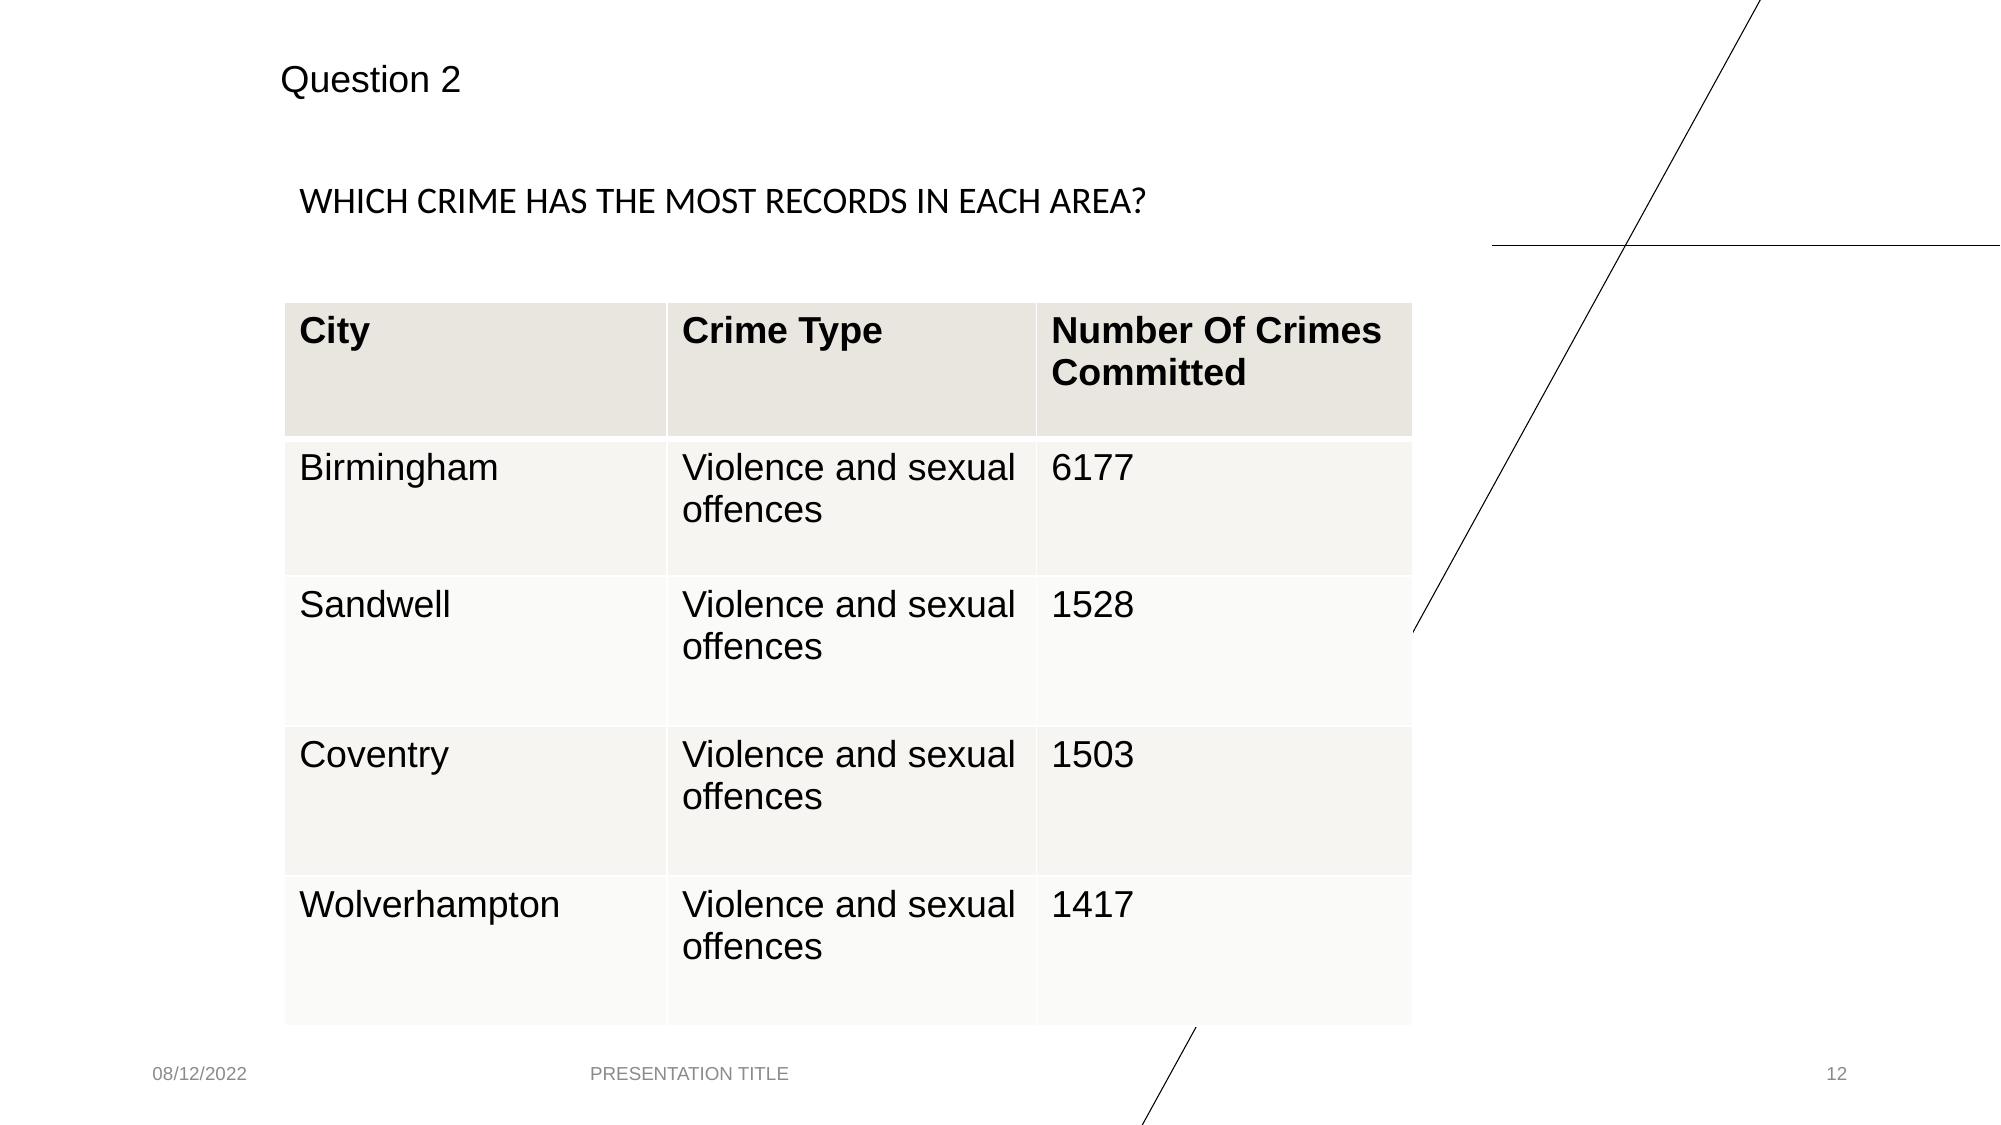

Question 2
WHICH CRIME HAS THE MOST RECORDS IN EACH AREA?​

| City | Crime Type | Number Of Crimes Committed |
| --- | --- | --- |
| Birmingham | Violence and sexual offences | 6177 |
| Sandwell | Violence and sexual offences | 1528 |
| Coventry | Violence and sexual offences | 1503 |
| Wolverhampton | Violence and sexual offences | 1417 |

08/12/2022
PRESENTATION TITLE
12